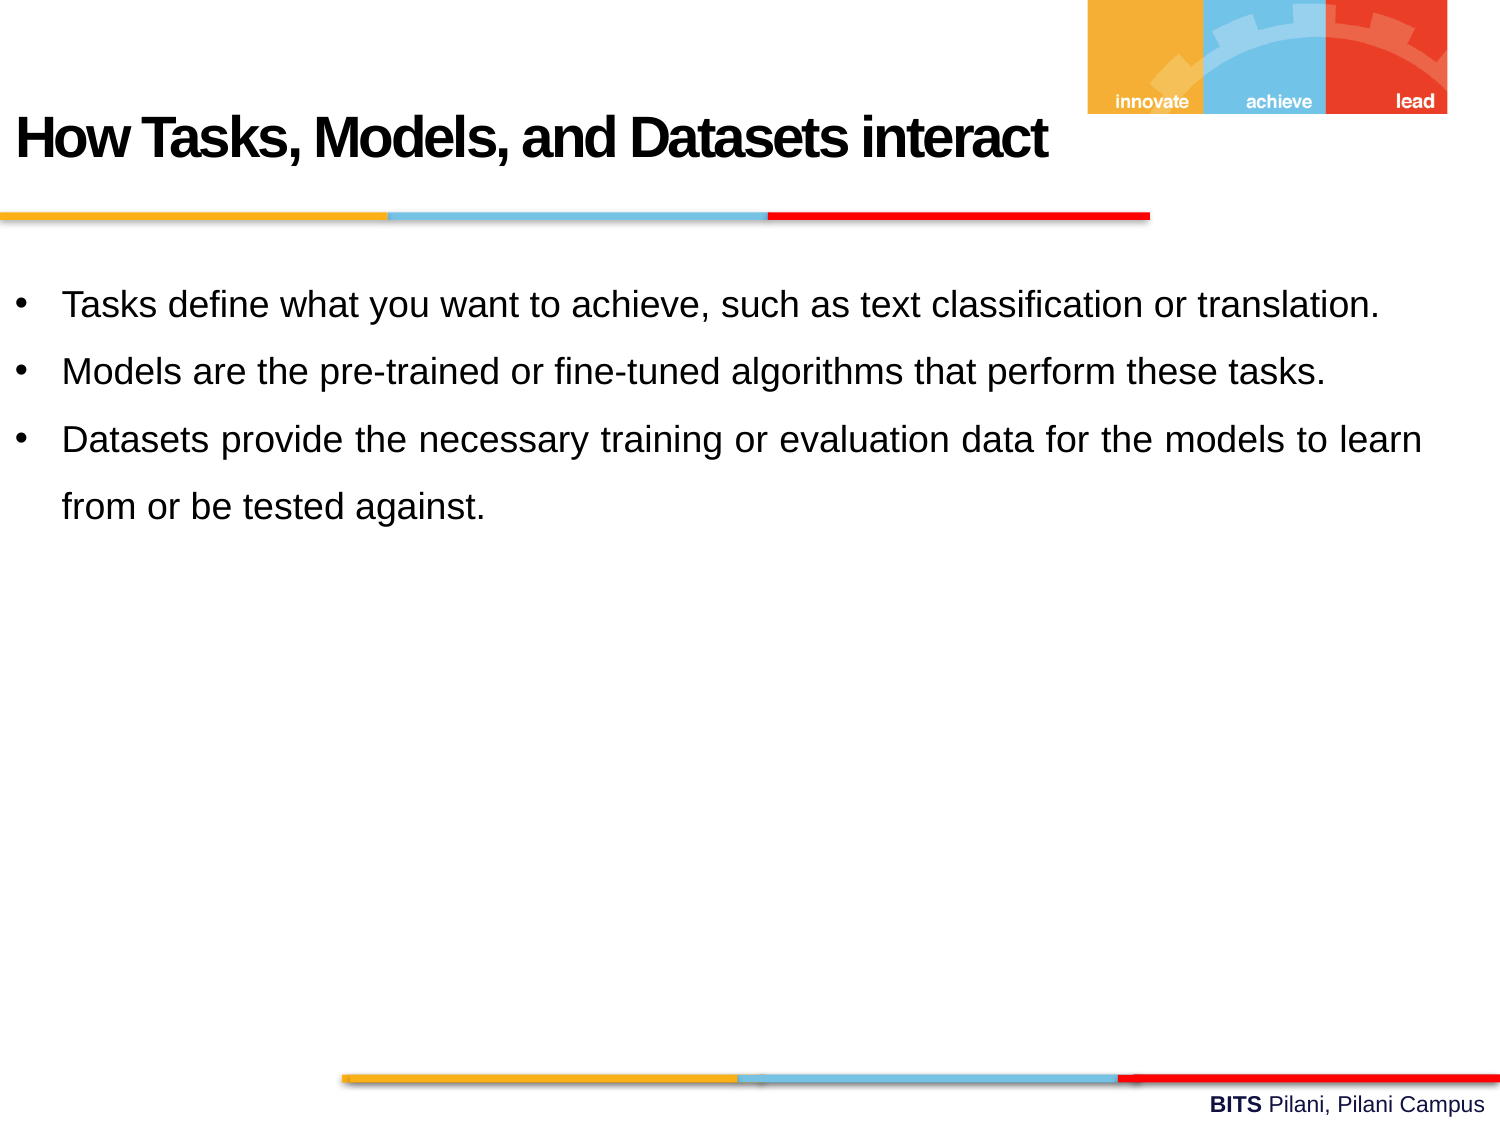

How Tasks, Models, and Datasets interact
Tasks define what you want to achieve, such as text classification or translation.
Models are the pre-trained or fine-tuned algorithms that perform these tasks.
Datasets provide the necessary training or evaluation data for the models to learn from or be tested against.